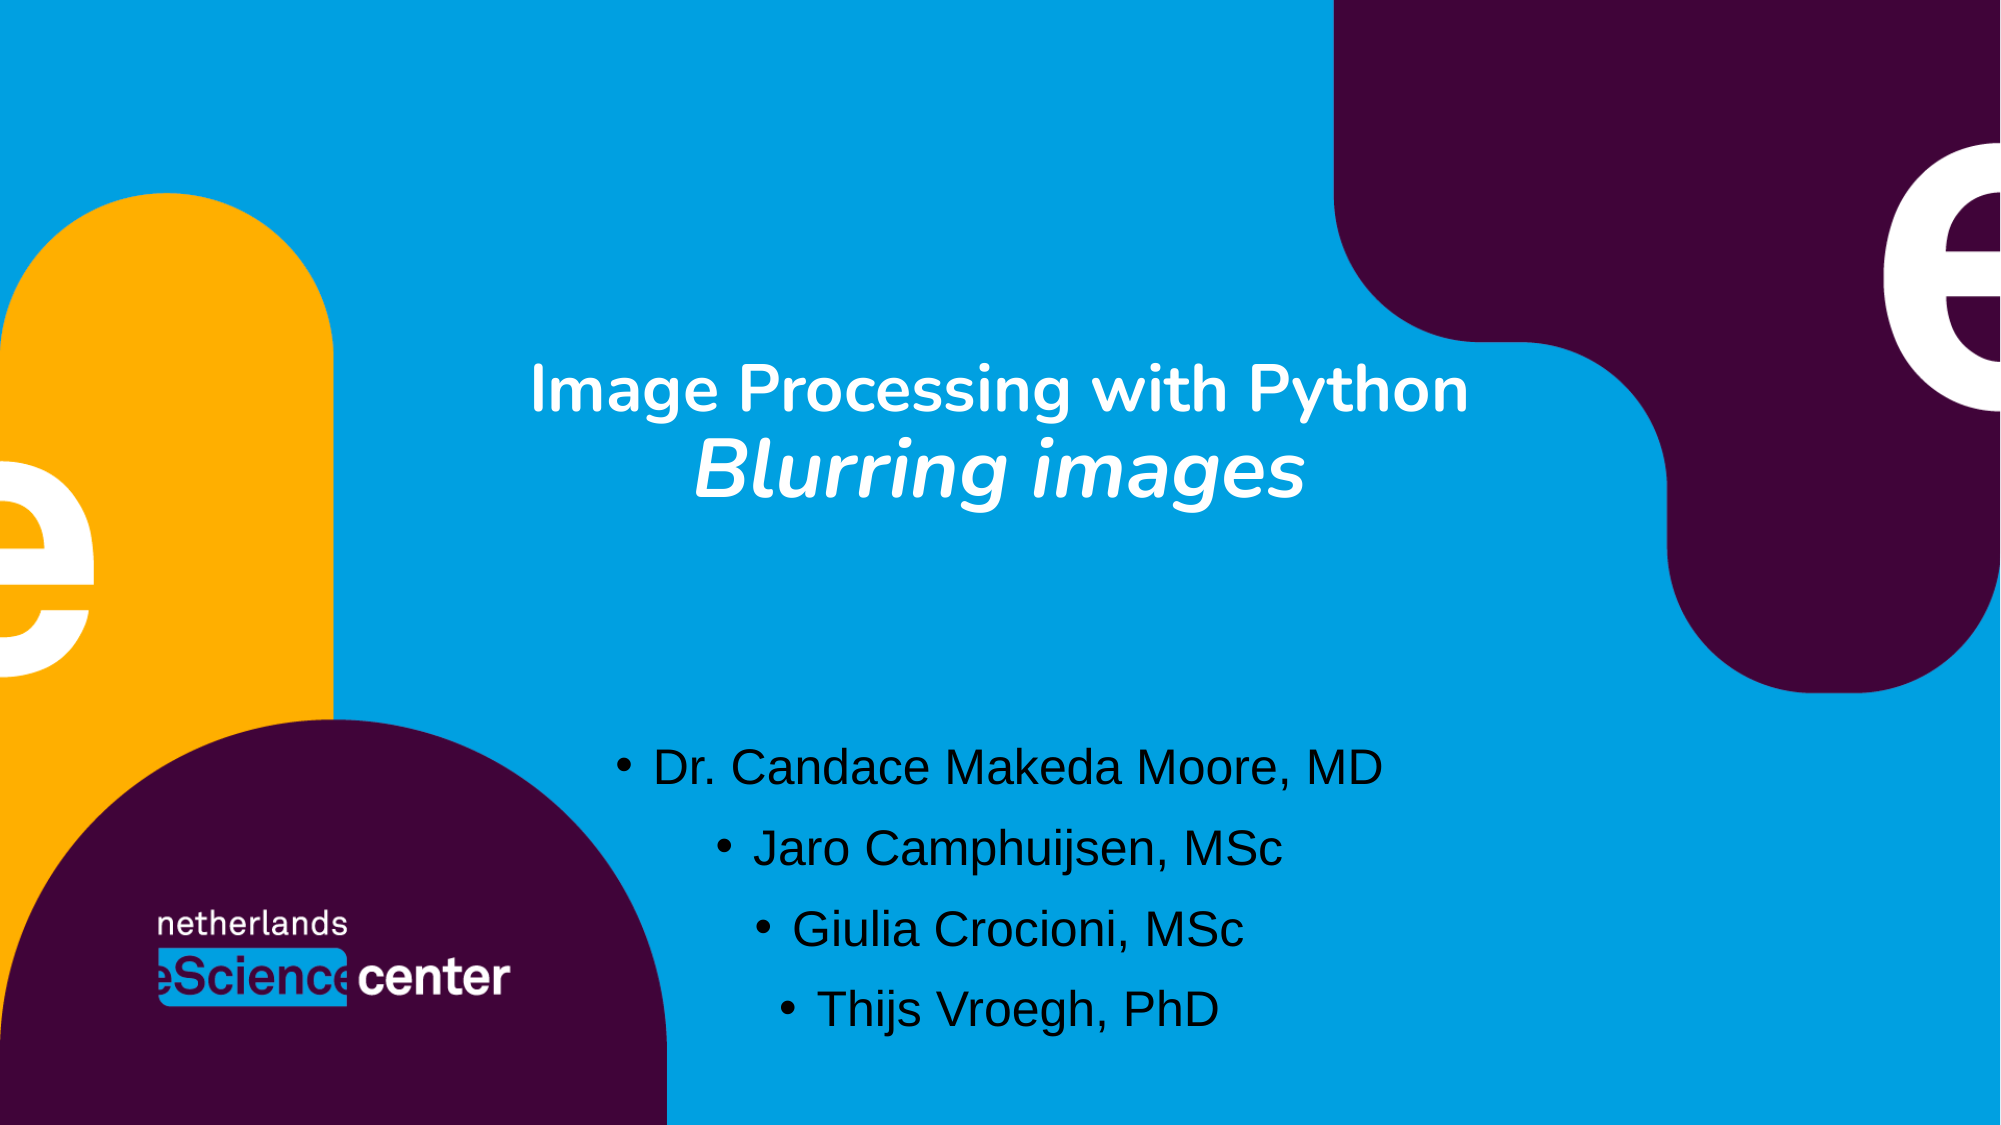

# Image Processing with Python Blurring images
Dr. Candace Makeda Moore, MD
Jaro Camphuijsen, MSc
Giulia Crocioni, MSc
Thijs Vroegh, PhD